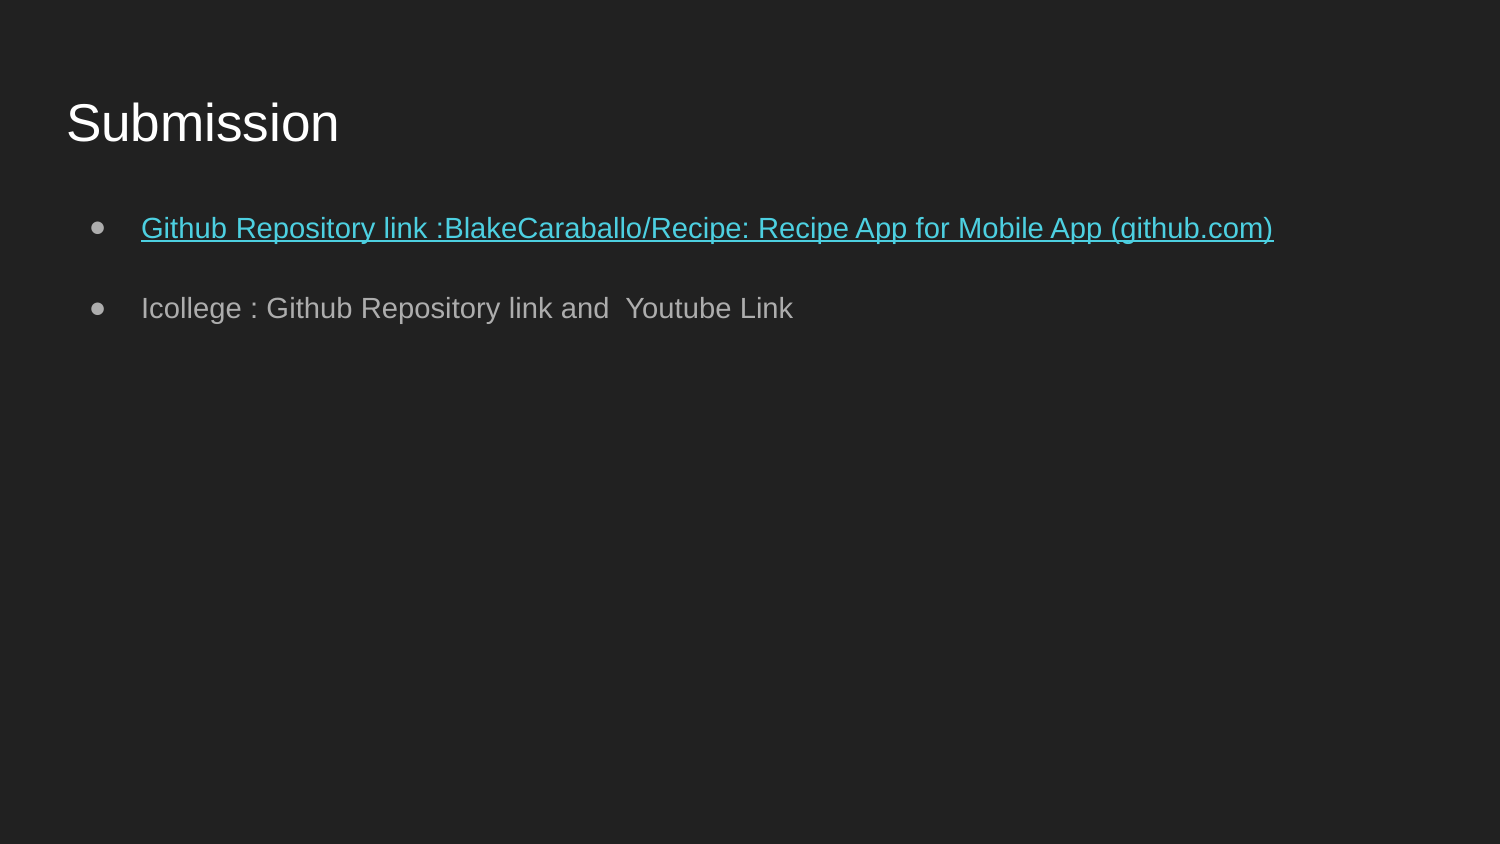

# Submission
Github Repository link :BlakeCaraballo/Recipe: Recipe App for Mobile App (github.com)

Icollege : Github Repository link and  Youtube Link